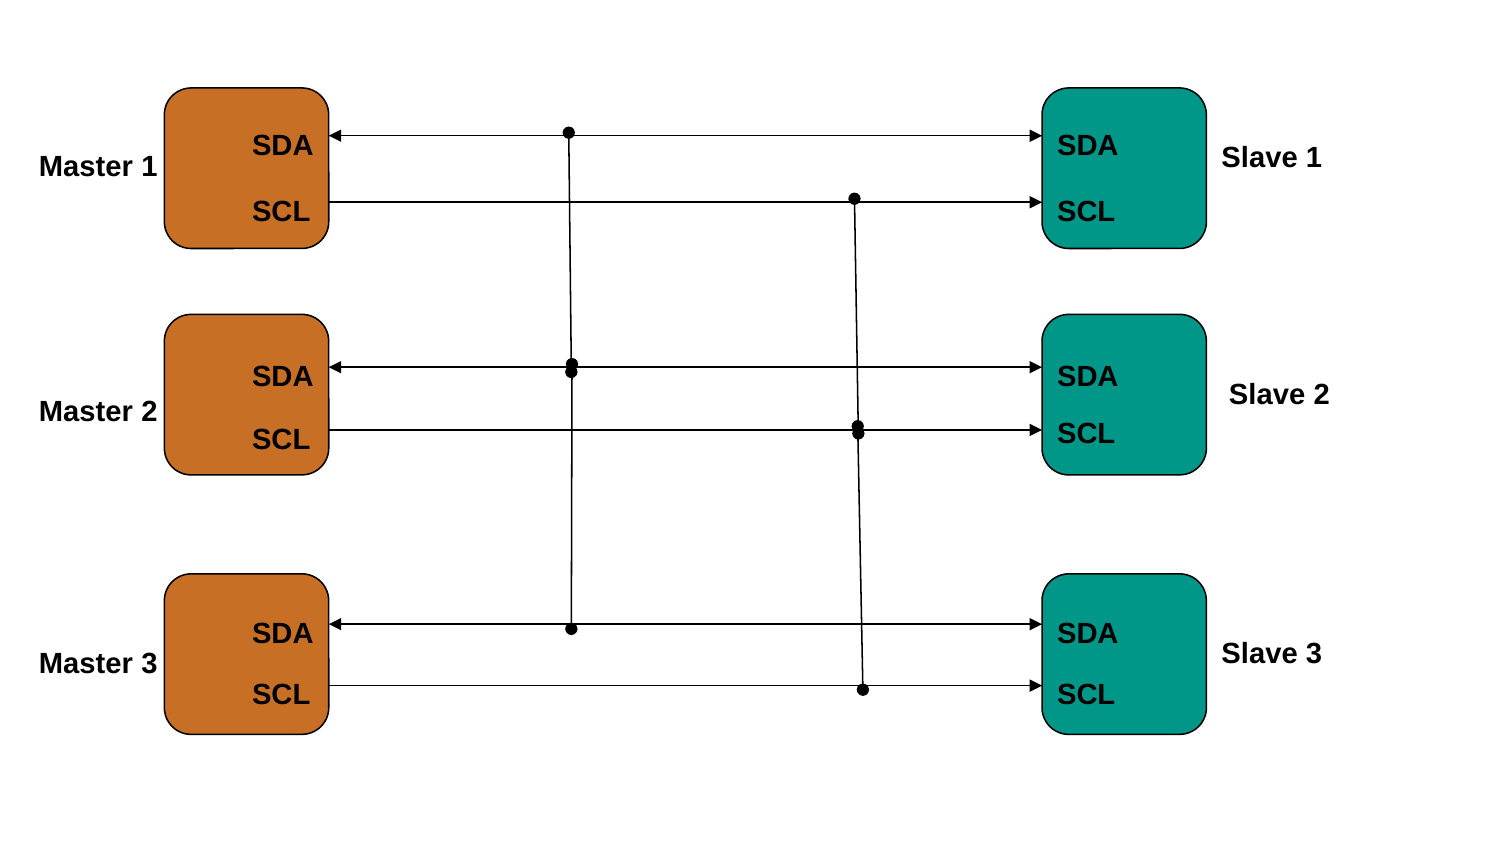

SDA
SDA
Slave 1
Master 1
SCL
SCL

SDA
SDA
Slave 2
Master 2
SCL
SCL

SDA
SDA
Slave 3
Master 3
SCL
SCL